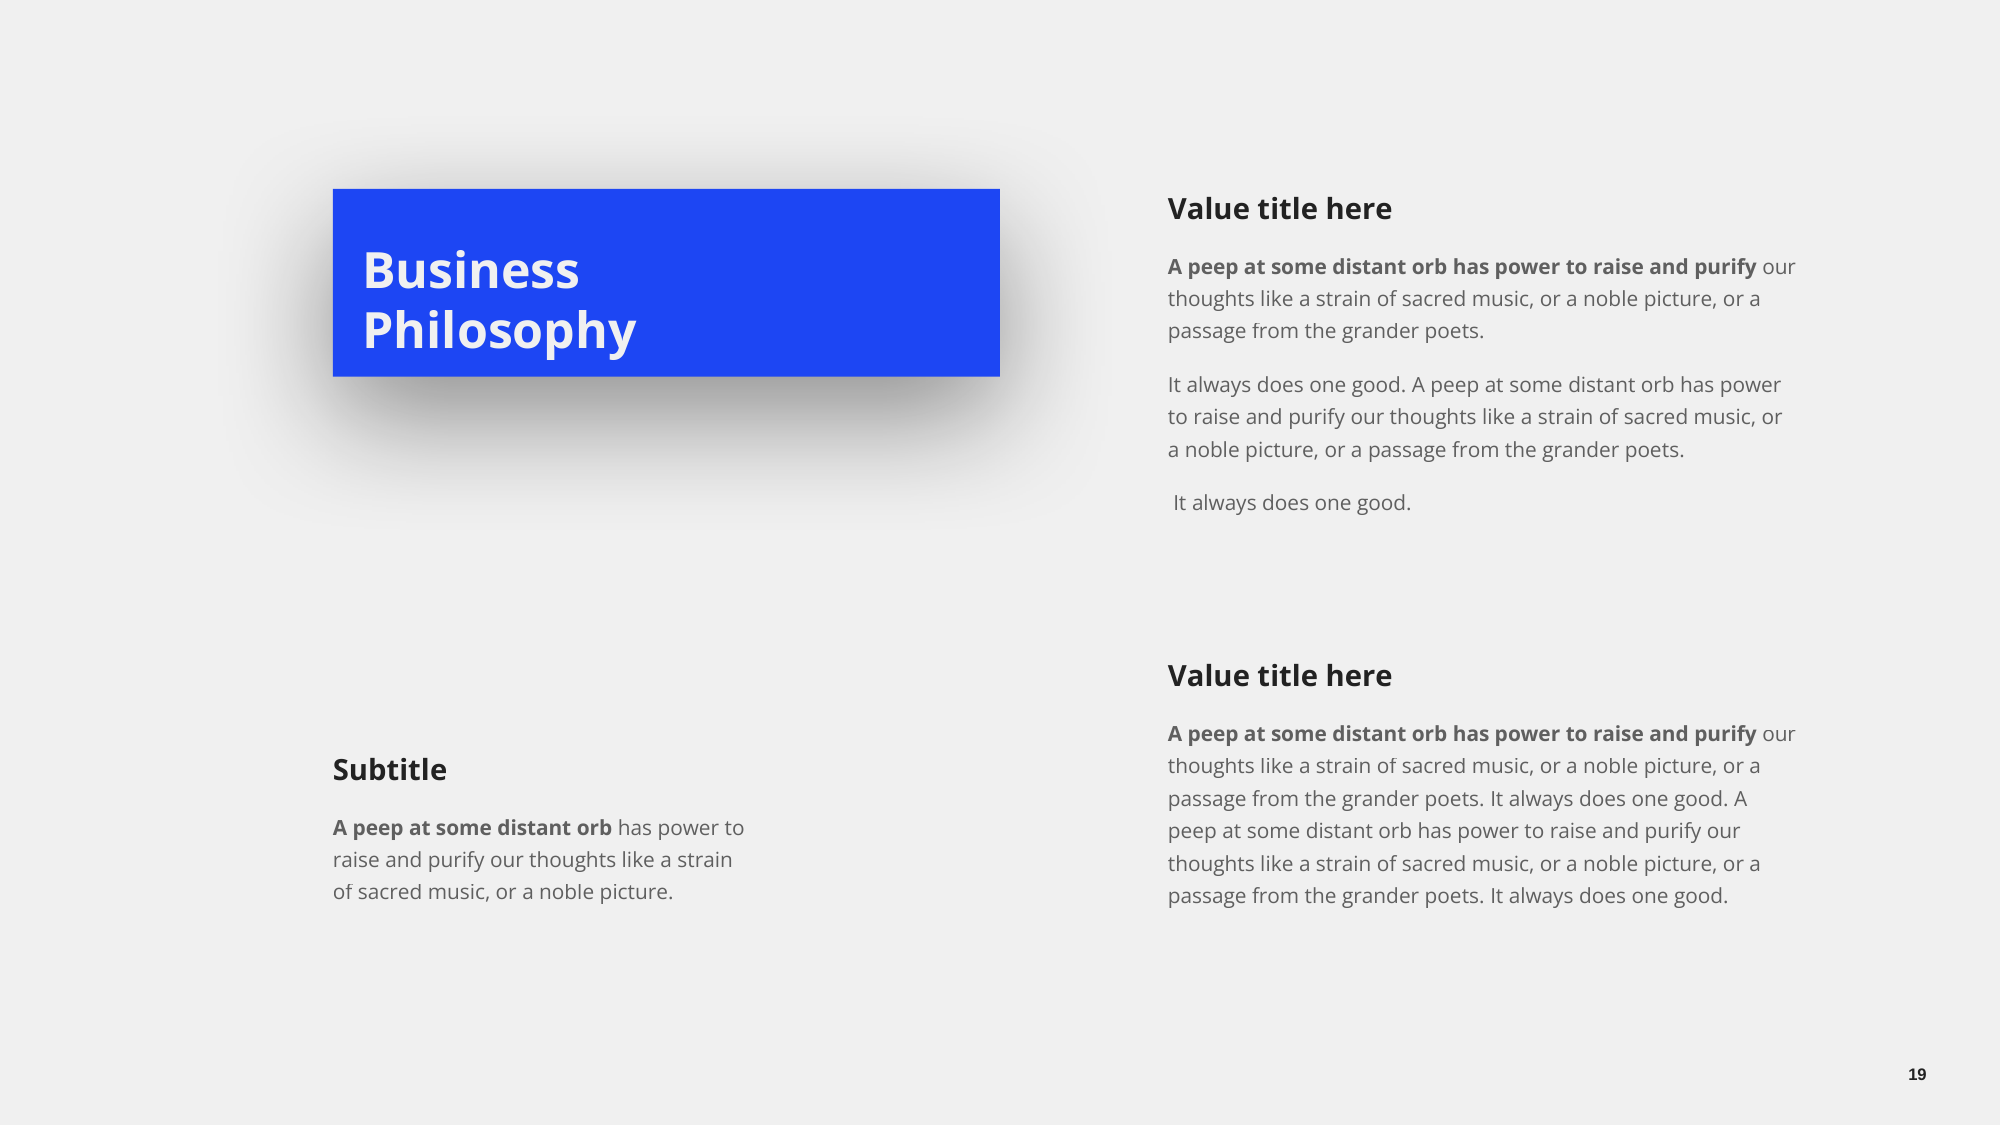

Value title here
A peep at some distant orb has power to raise and purify our thoughts like a strain of sacred music, or a noble picture, or a passage from the grander poets.
It always does one good. A peep at some distant orb has power to raise and purify our thoughts like a strain of sacred music, or a noble picture, or a passage from the grander poets.
 It always does one good.
Business
Philosophy
Value title here
A peep at some distant orb has power to raise and purify our thoughts like a strain of sacred music, or a noble picture, or a passage from the grander poets. It always does one good. A peep at some distant orb has power to raise and purify our thoughts like a strain of sacred music, or a noble picture, or a passage from the grander poets. It always does one good.
Subtitle
A peep at some distant orb has power to raise and purify our thoughts like a strain of sacred music, or a noble picture.